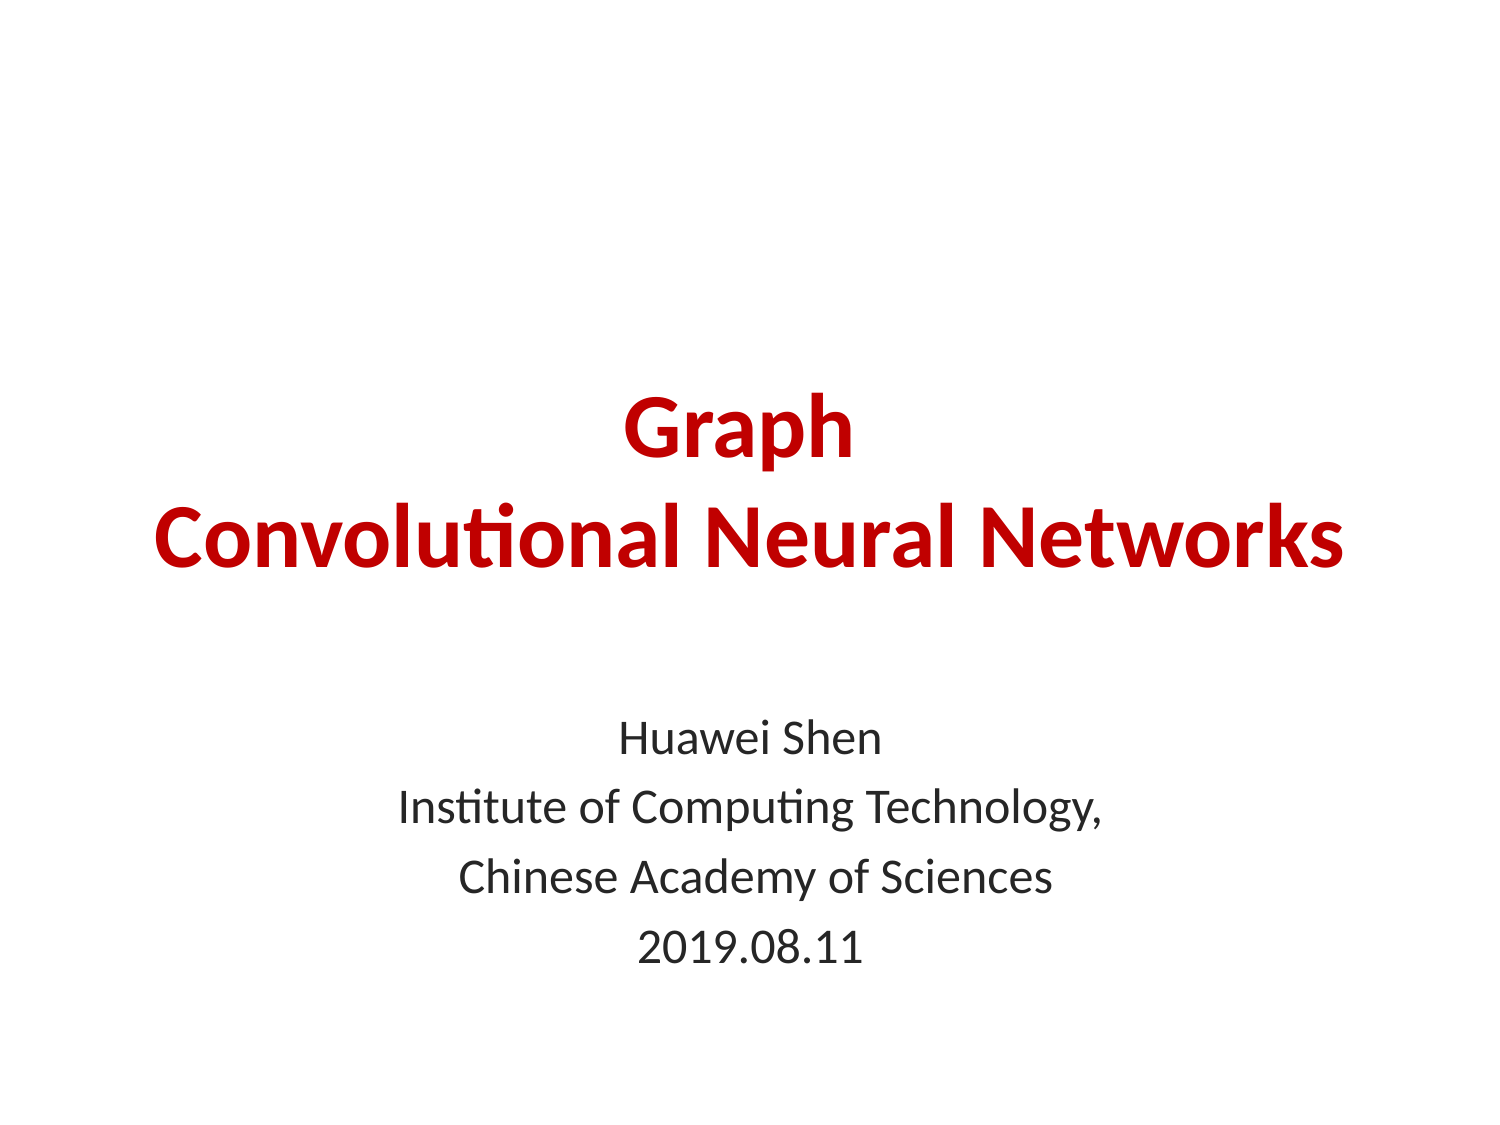

# Graph Convolutional Neural Networks
Huawei Shen
Institute of Computing Technology,
 Chinese Academy of Sciences
2019.08.11